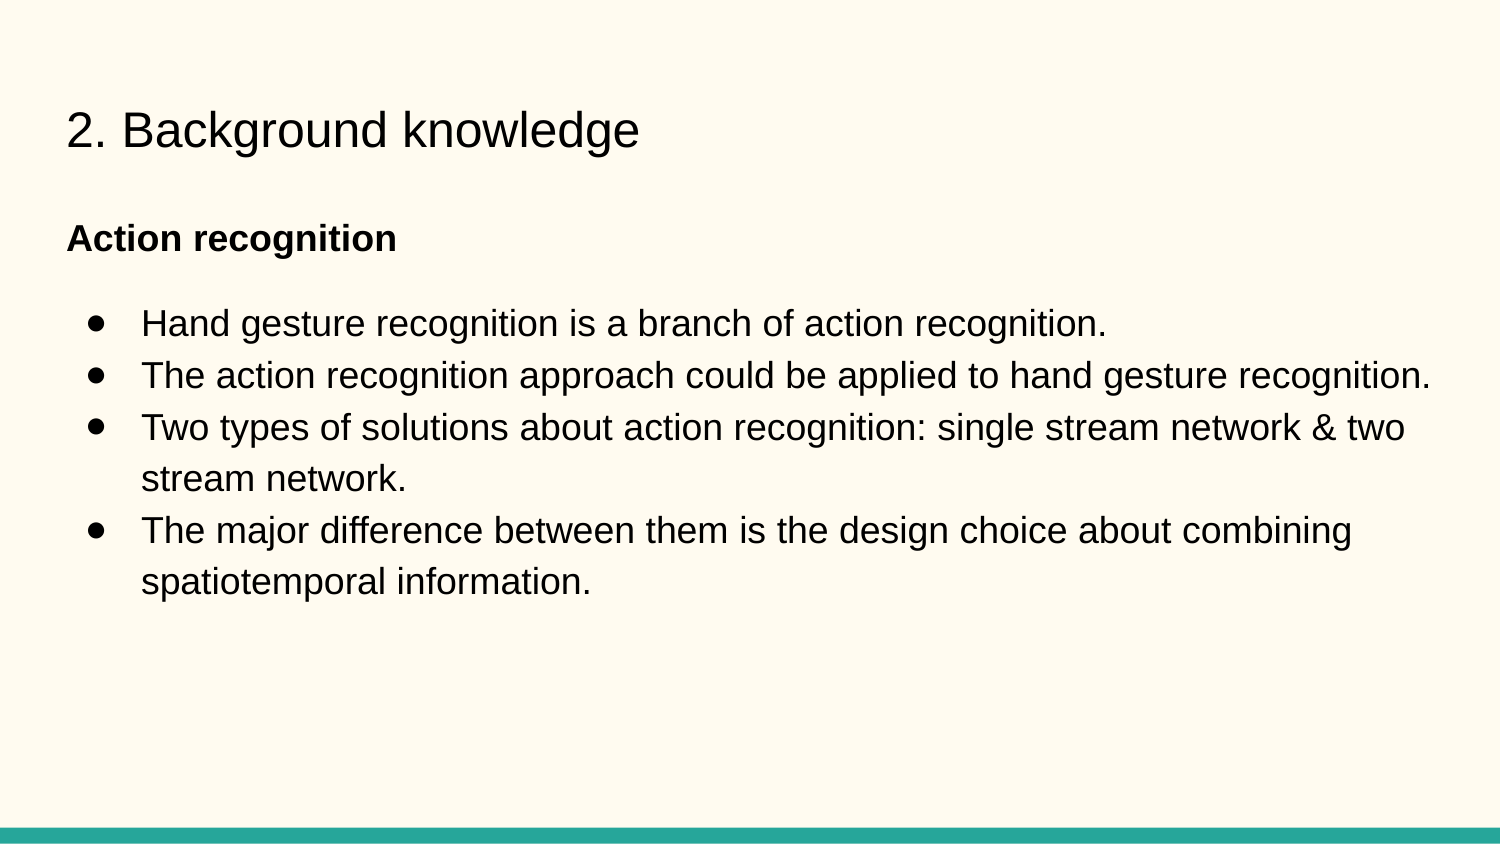

# 2. Background knowledge
Action recognition
Hand gesture recognition is a branch of action recognition.
The action recognition approach could be applied to hand gesture recognition.
Two types of solutions about action recognition: single stream network & two stream network.
The major difference between them is the design choice about combining spatiotemporal information.